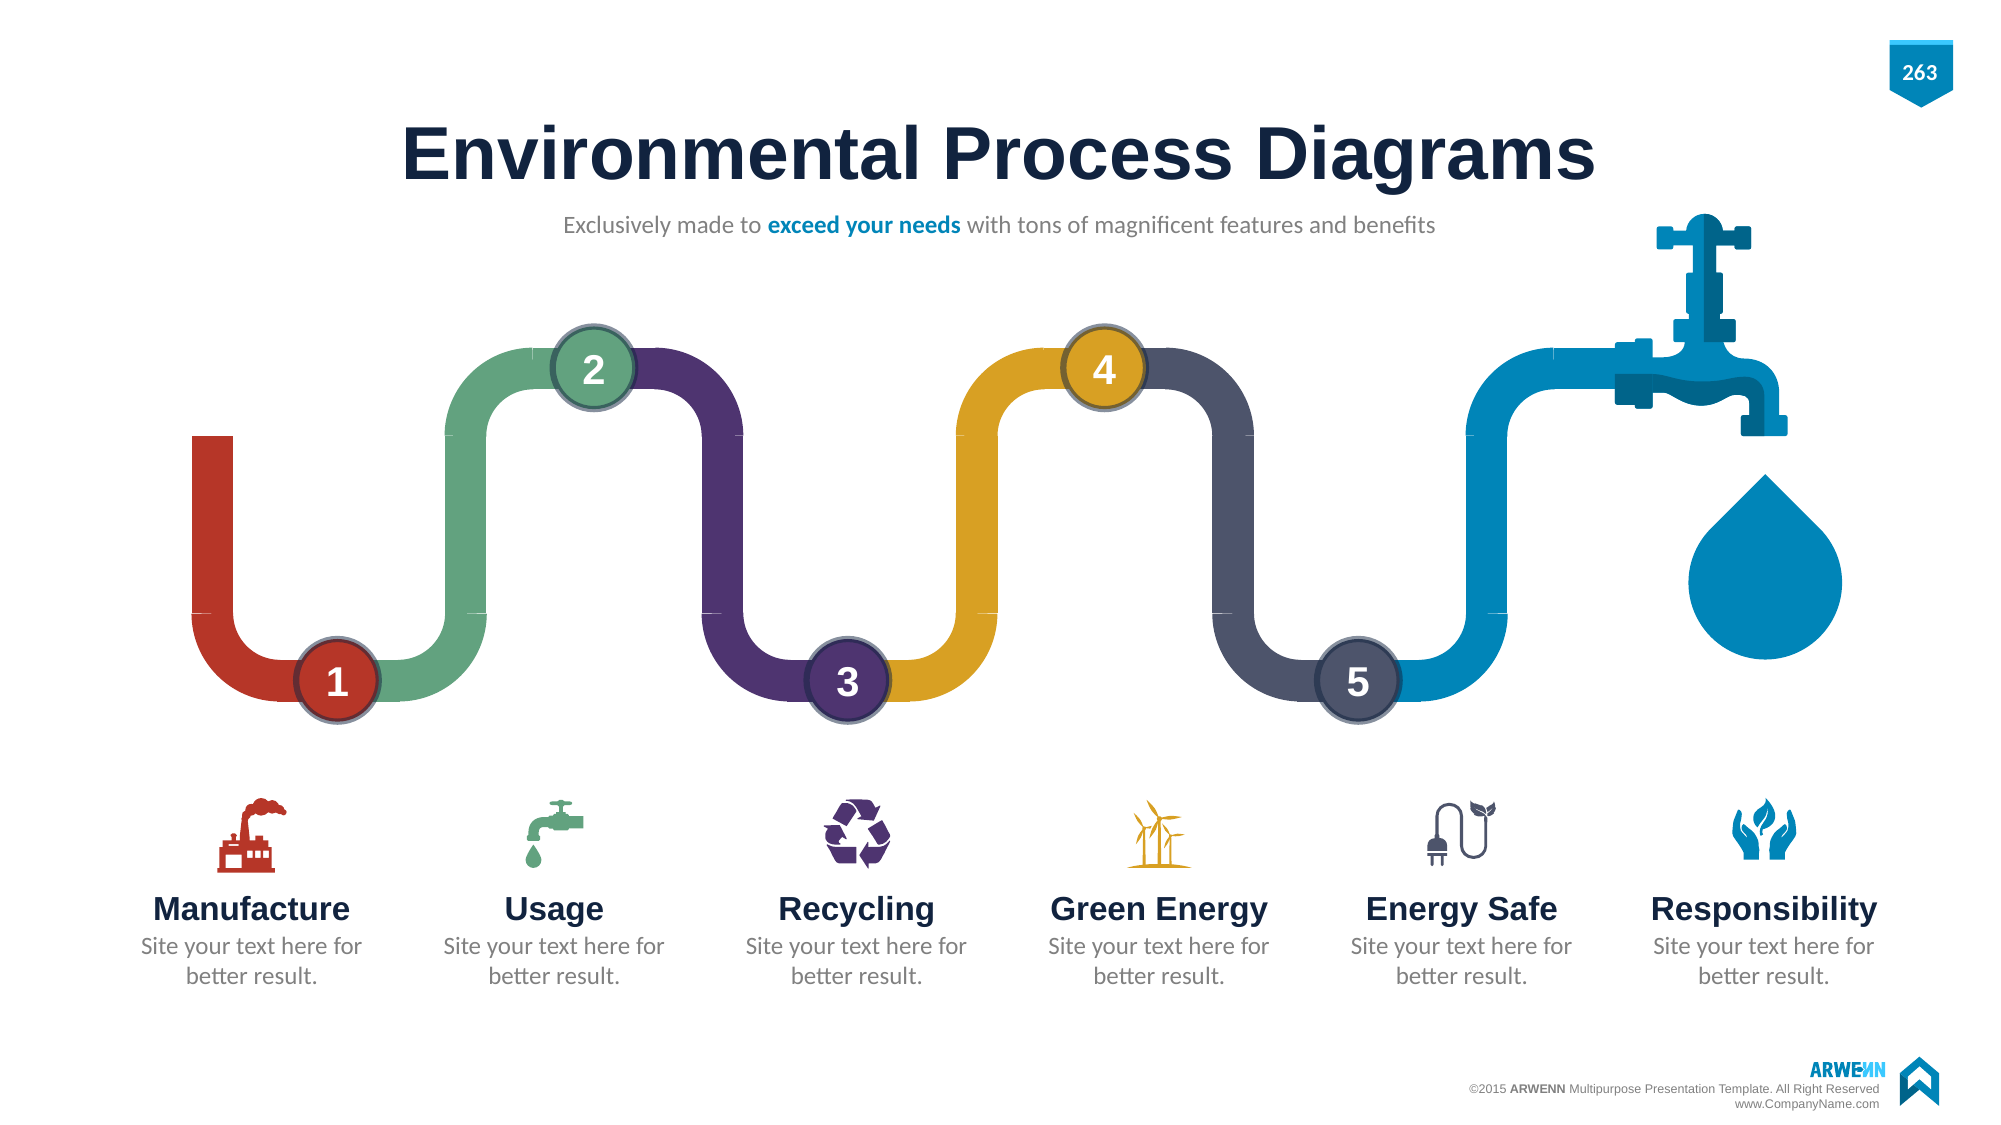

# Environmental Process Diagrams
Exclusively made to exceed your needs with tons of magnificent features and benefits

2
4

1
3
5

Manufacture
Site your text here for better result.
Usage
Site your text here for better result.
Recycling
Site your text here for better result.
Green Energy
Site your text here for better result.
Energy Safe
Site your text here for better result.
Responsibility
Site your text here for better result.